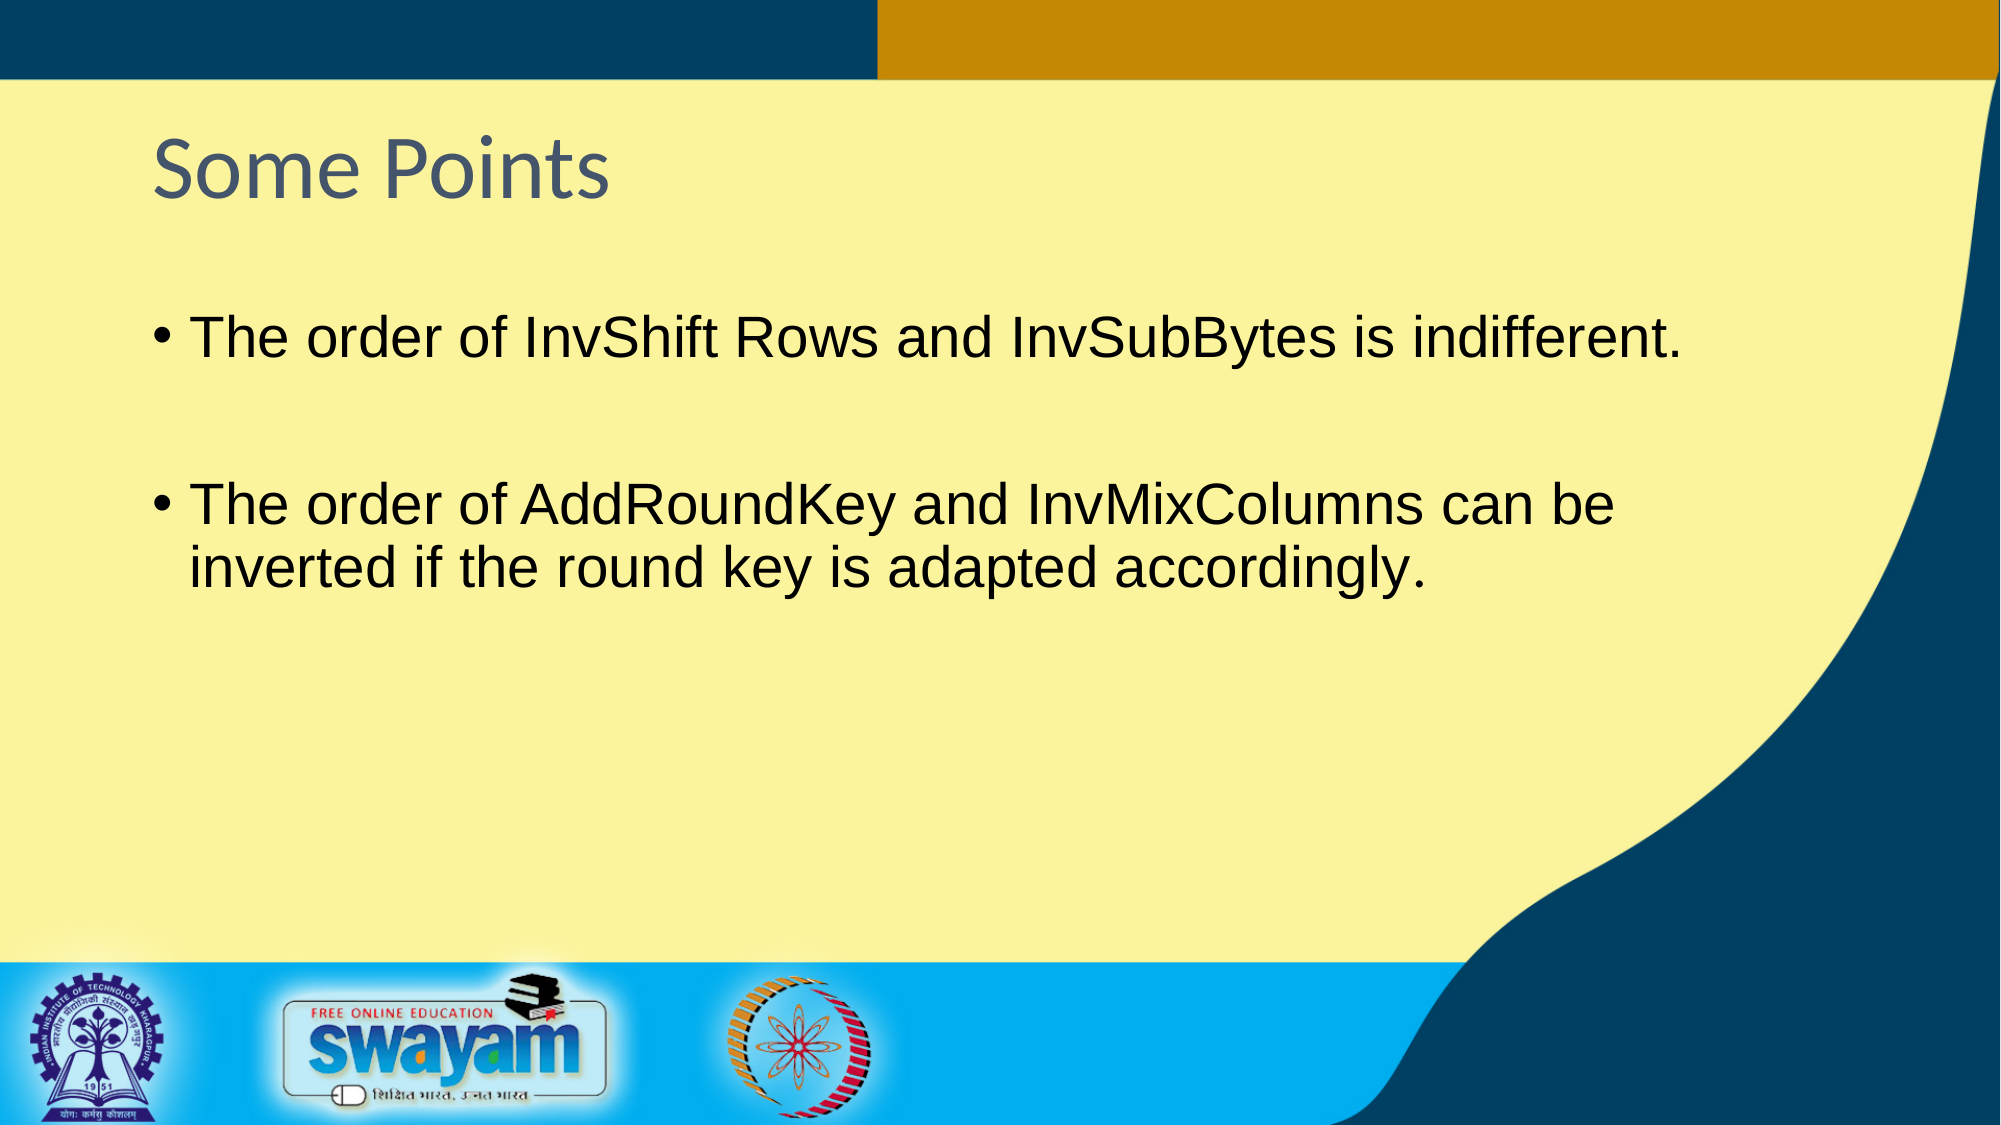

# Some Points
The order of InvShift Rows and InvSubBytes is indifferent.

The order of AddRoundKey and InvMixColumns can be  inverted if the round key is adapted accordingly.